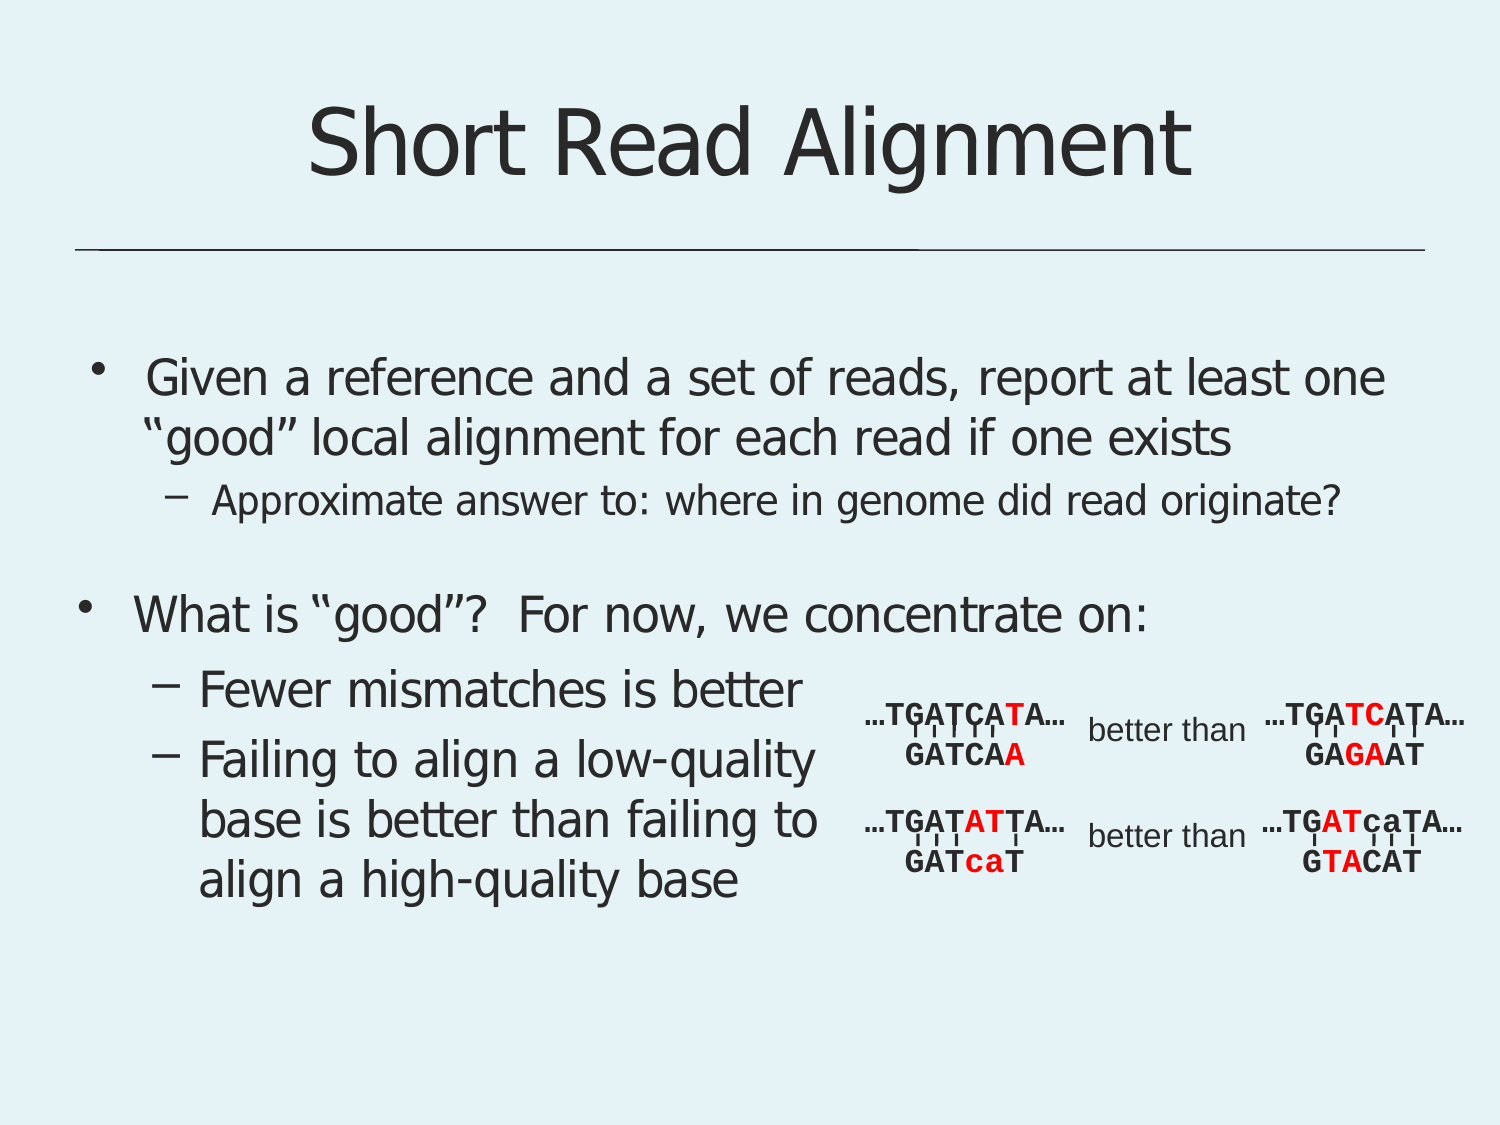

# Short Read Alignment
Given a reference and a set of reads, report at least one “good” local alignment for each read if one exists
Approximate answer to: where in genome did read originate?

What is “good”?  For now, we concentrate on:
Fewer mismatches is better
Failing to align a low-quality base is better than failing to align a high-quality base
…TGATCATA…
  GATCAA
…TGATCATA…
  GAGAAT
better than

…TGATATTA…
  GATcaT
…TGATcaTA…
  GTACAT
better than